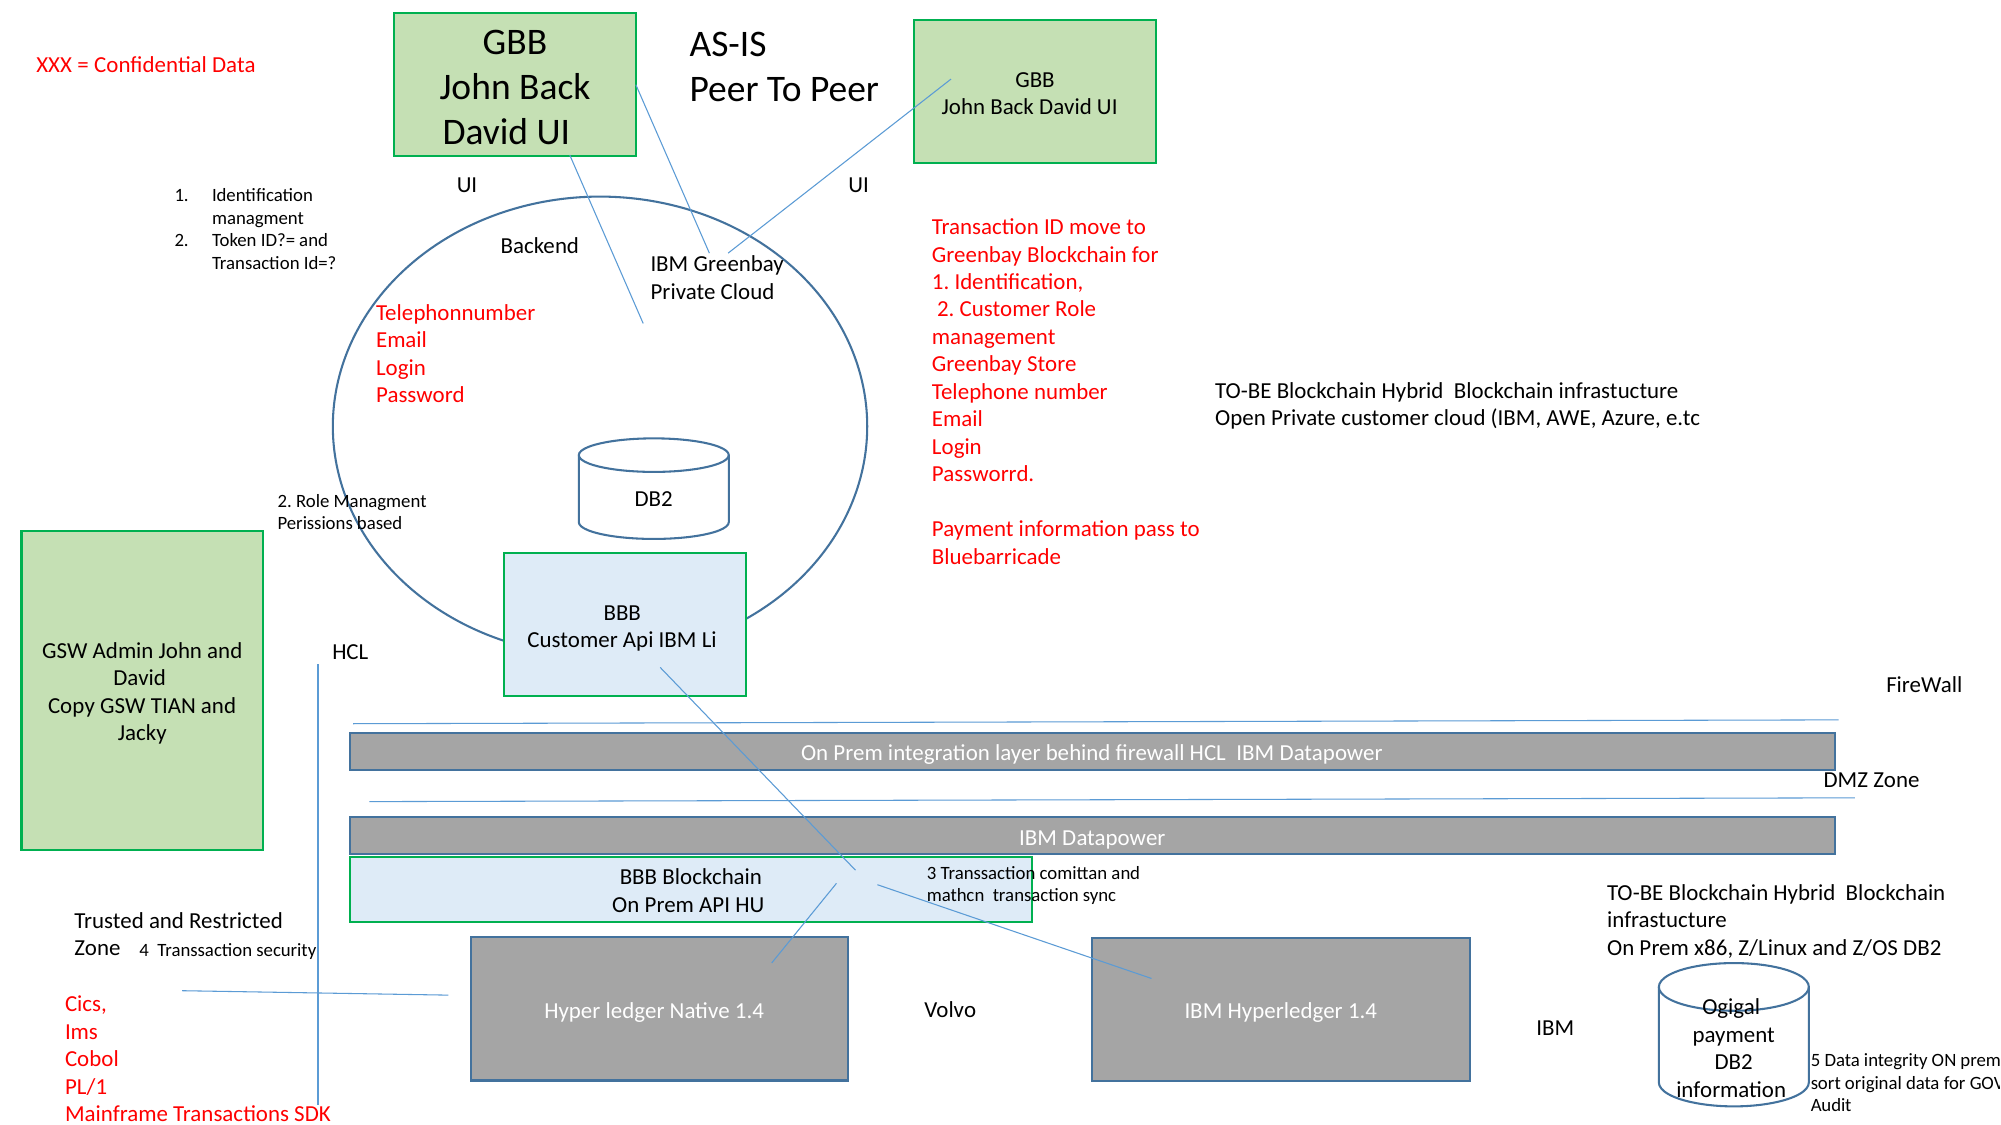

AS-IS
Peer To Peer
GBB
John Back David UI
GBB
John Back David UI
XXX = Confidential Data
UI
UI
Identification managment
Token ID?= and Transaction Id=?

Transaction ID move to Greenbay Blockchain for
1. Identification,
 2. Customer Role management
Greenbay Store
Telephone number
Email
Login
Passworrd.

Payment information pass to Bluebarricade
Backend
IBM Greenbay Private Cloud
Telephonnumber
Email
Login
Password
TO-BE Blockchain Hybrid  Blockchain infrastucture
Open Private customer cloud (IBM, AWE, Azure, e.tc
DB2
2. Role Managment Perissions based
GSW Admin John and David
Copy GSW TIAN and Jacky
BBB
Customer Api IBM Li
HCL
FireWall
On Prem integration layer behind firewall HCL  IBM Datapower
DMZ Zone
IBM Datapower
3 Transsaction comittan and mathcn  transaction sync
BBB Blockchain
On Prem API HU
TO-BE Blockchain Hybrid  Blockchain infrastucture
On Prem x86, Z/Linux and Z/OS DB2
Trusted and Restricted  Zone
4  Transsaction security
Hyper ledger Native 1.4
IBM Hyperledger 1.4
Ogigal  payment DB2 information
Cics,
Ims
Cobol
PL/1
Mainframe Transactions SDK
Volvo

IBM
5 Data integrity ON prem sort original data for GOV Audit